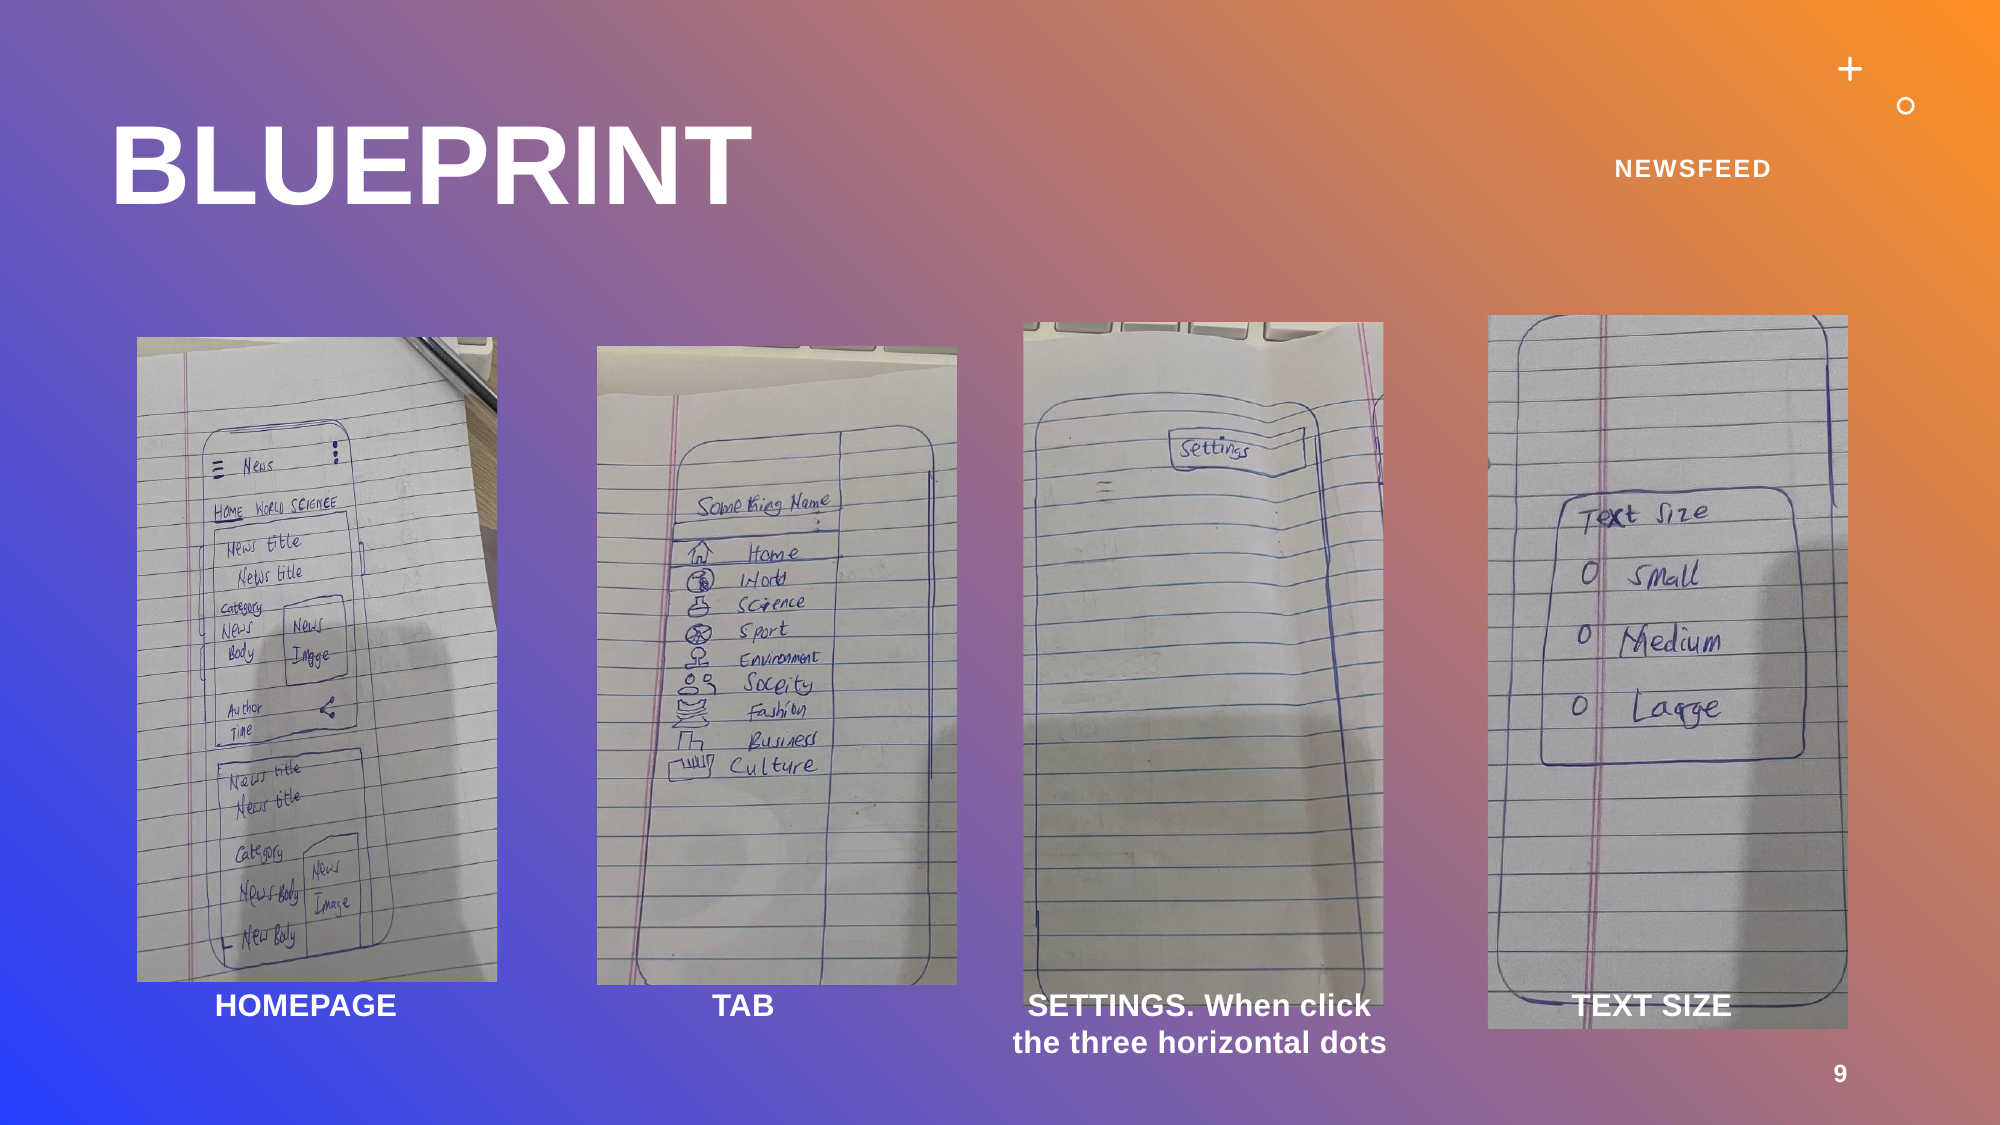

# blueprint
NEWSFEED
HOMEPAGE
TAB
SETTINGS. When click the three horizontal dots
TEXT SIZE
9